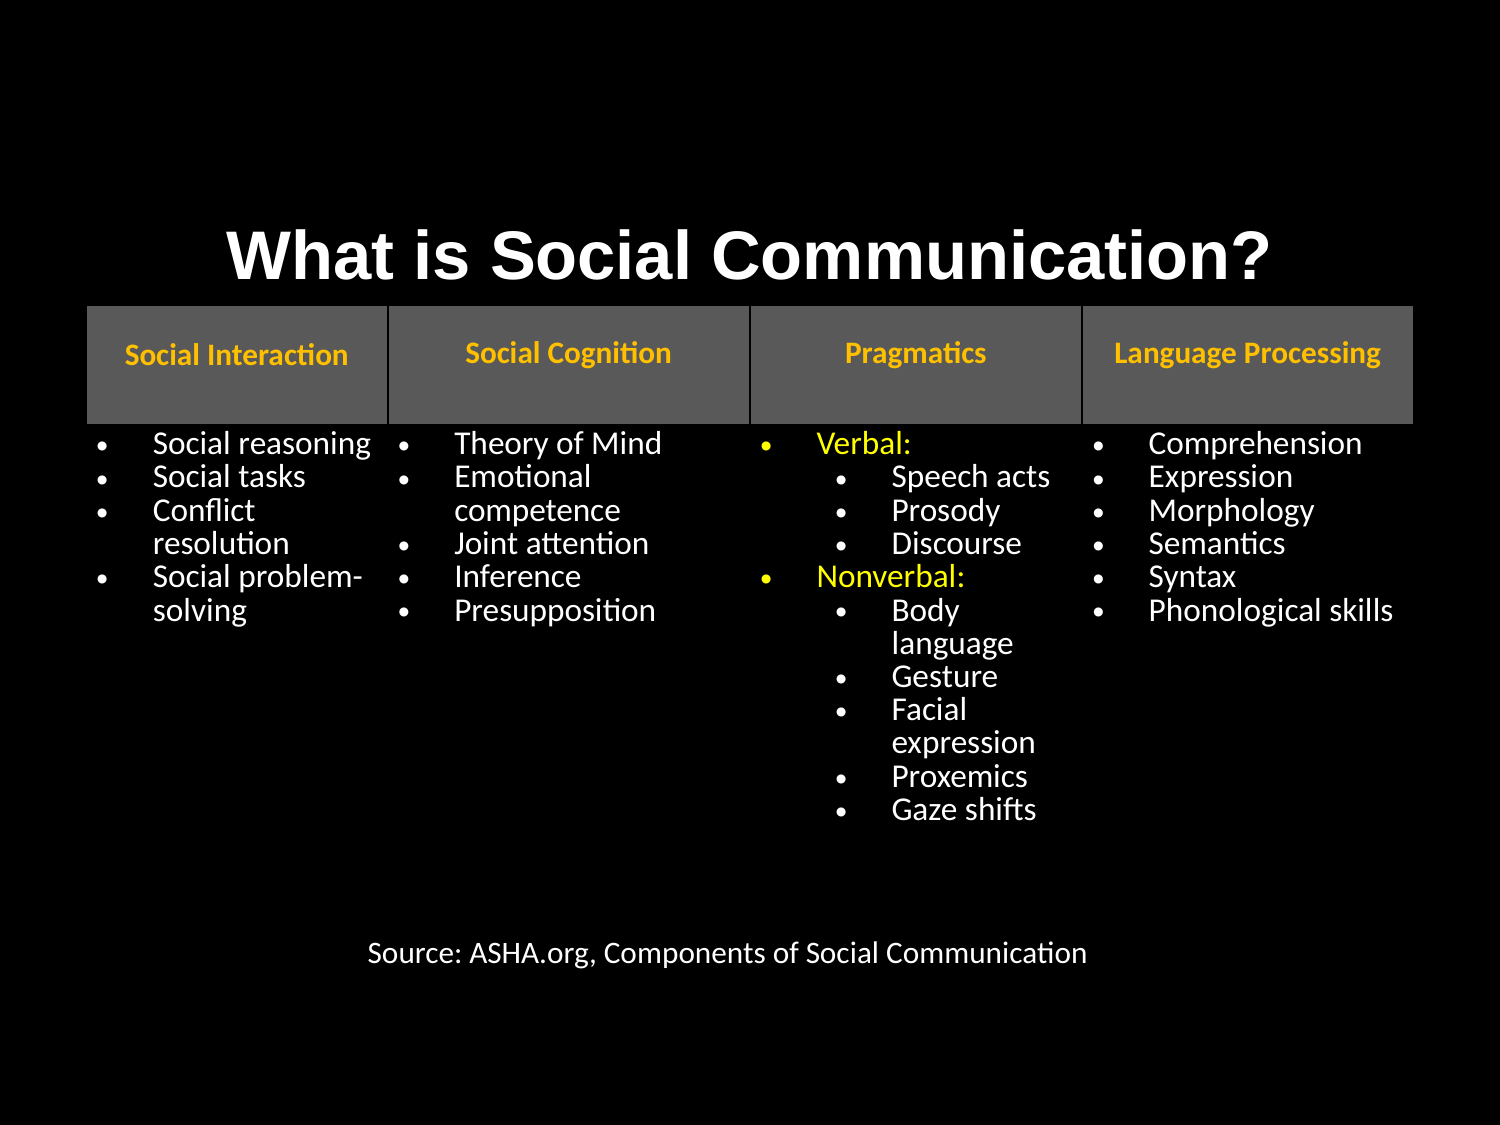

# What is Social Communication?
| Social Interaction | Social Cognition | Pragmatics | Language Processing |
| --- | --- | --- | --- |
| Social reasoning Social tasks Conflict resolution Social problem-solving | Theory of Mind Emotional competence Joint attention Inference Presupposition | Verbal: Speech acts Prosody Discourse Nonverbal: Body language Gesture Facial expression Proxemics Gaze shifts | Comprehension Expression Morphology Semantics Syntax Phonological skills |
Source: ASHA.org, Components of Social Communication